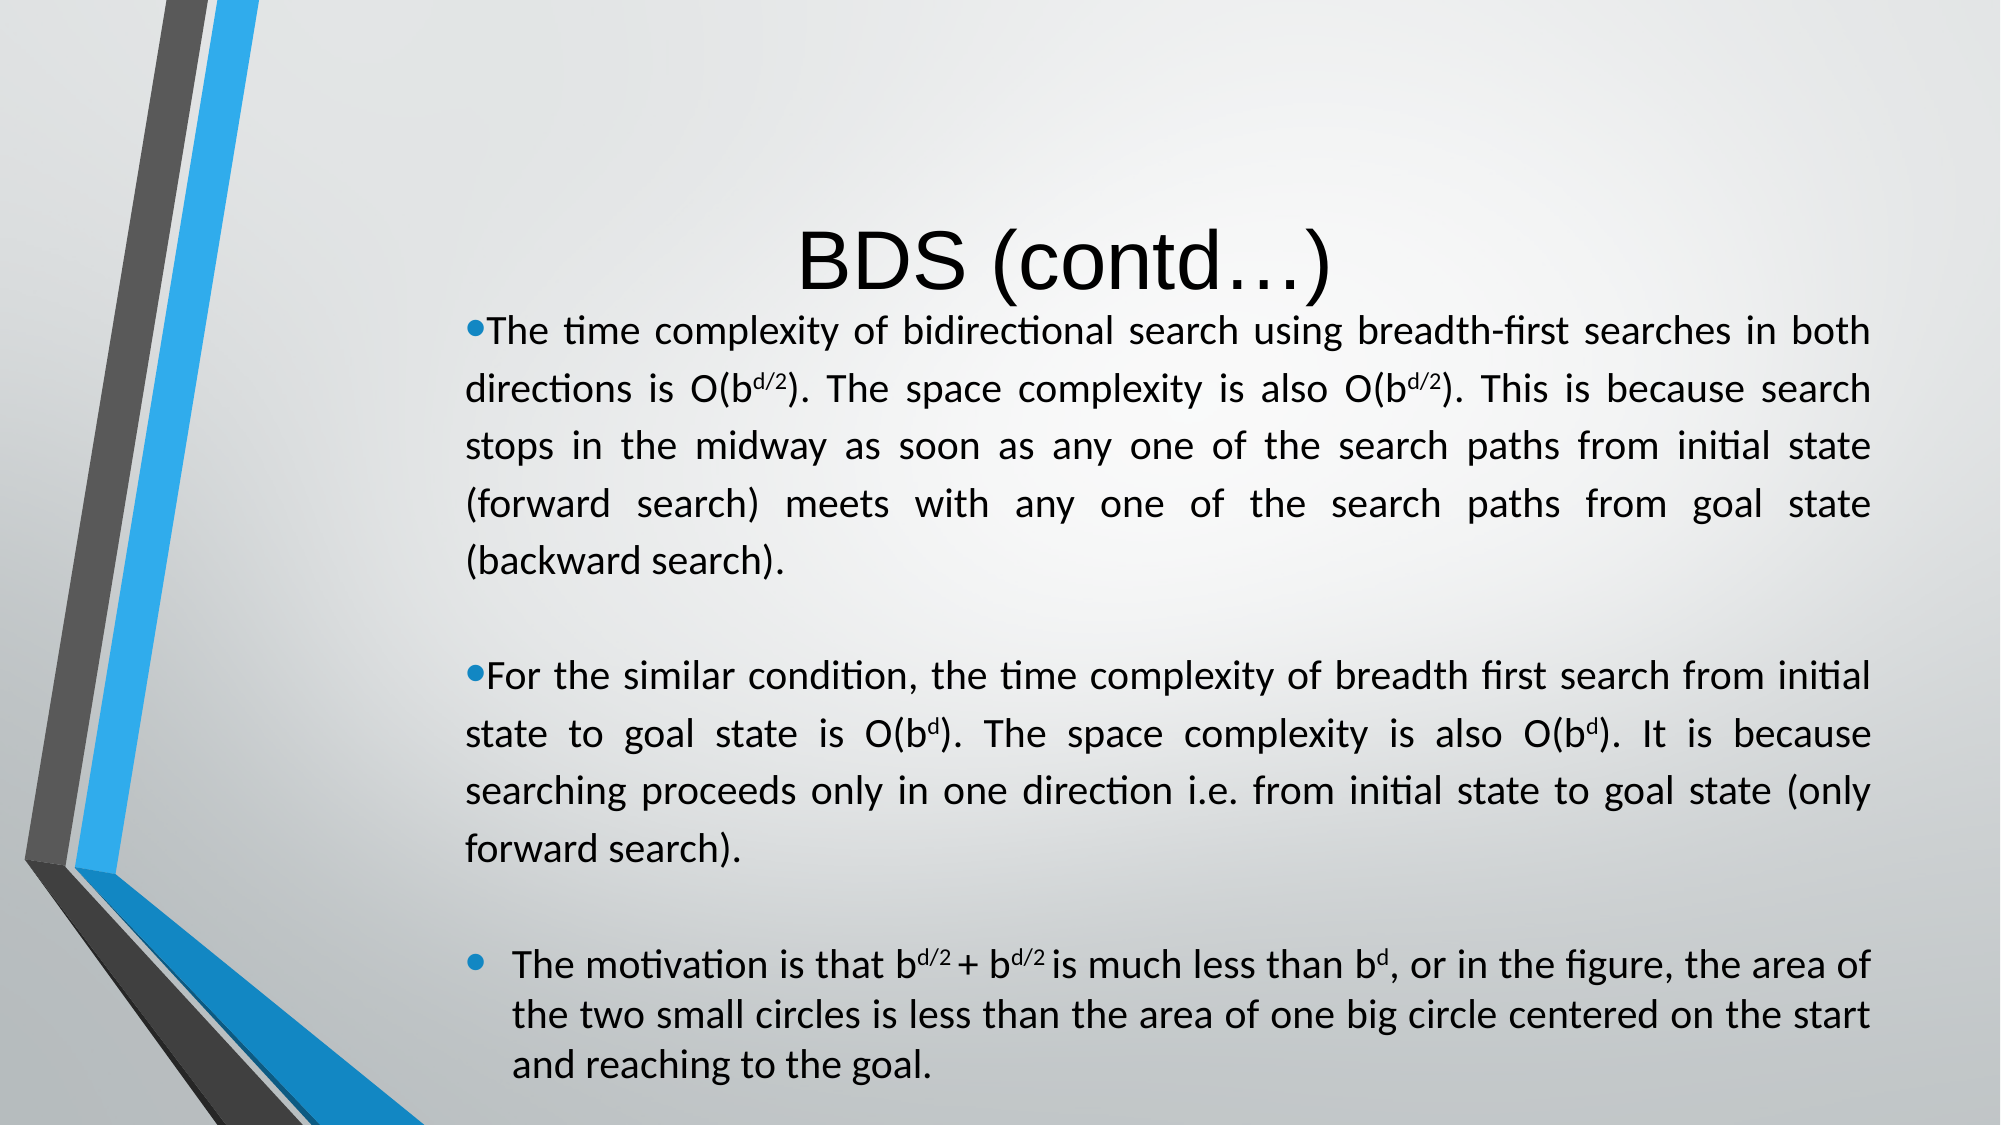

# BDS (contd…)
The time complexity of bidirectional search using breadth-first searches in both directions is O(bd/2). The space complexity is also O(bd/2). This is because search stops in the midway as soon as any one of the search paths from initial state (forward search) meets with any one of the search paths from goal state (backward search).

For the similar condition, the time complexity of breadth first search from initial state to goal state is O(bd). The space complexity is also O(bd). It is because searching proceeds only in one direction i.e. from initial state to goal state (only forward search).

The motivation is that bd/2 + bd/2 is much less than bd, or in the figure, the area of the two small circles is less than the area of one big circle centered on the start and reaching to the goal.